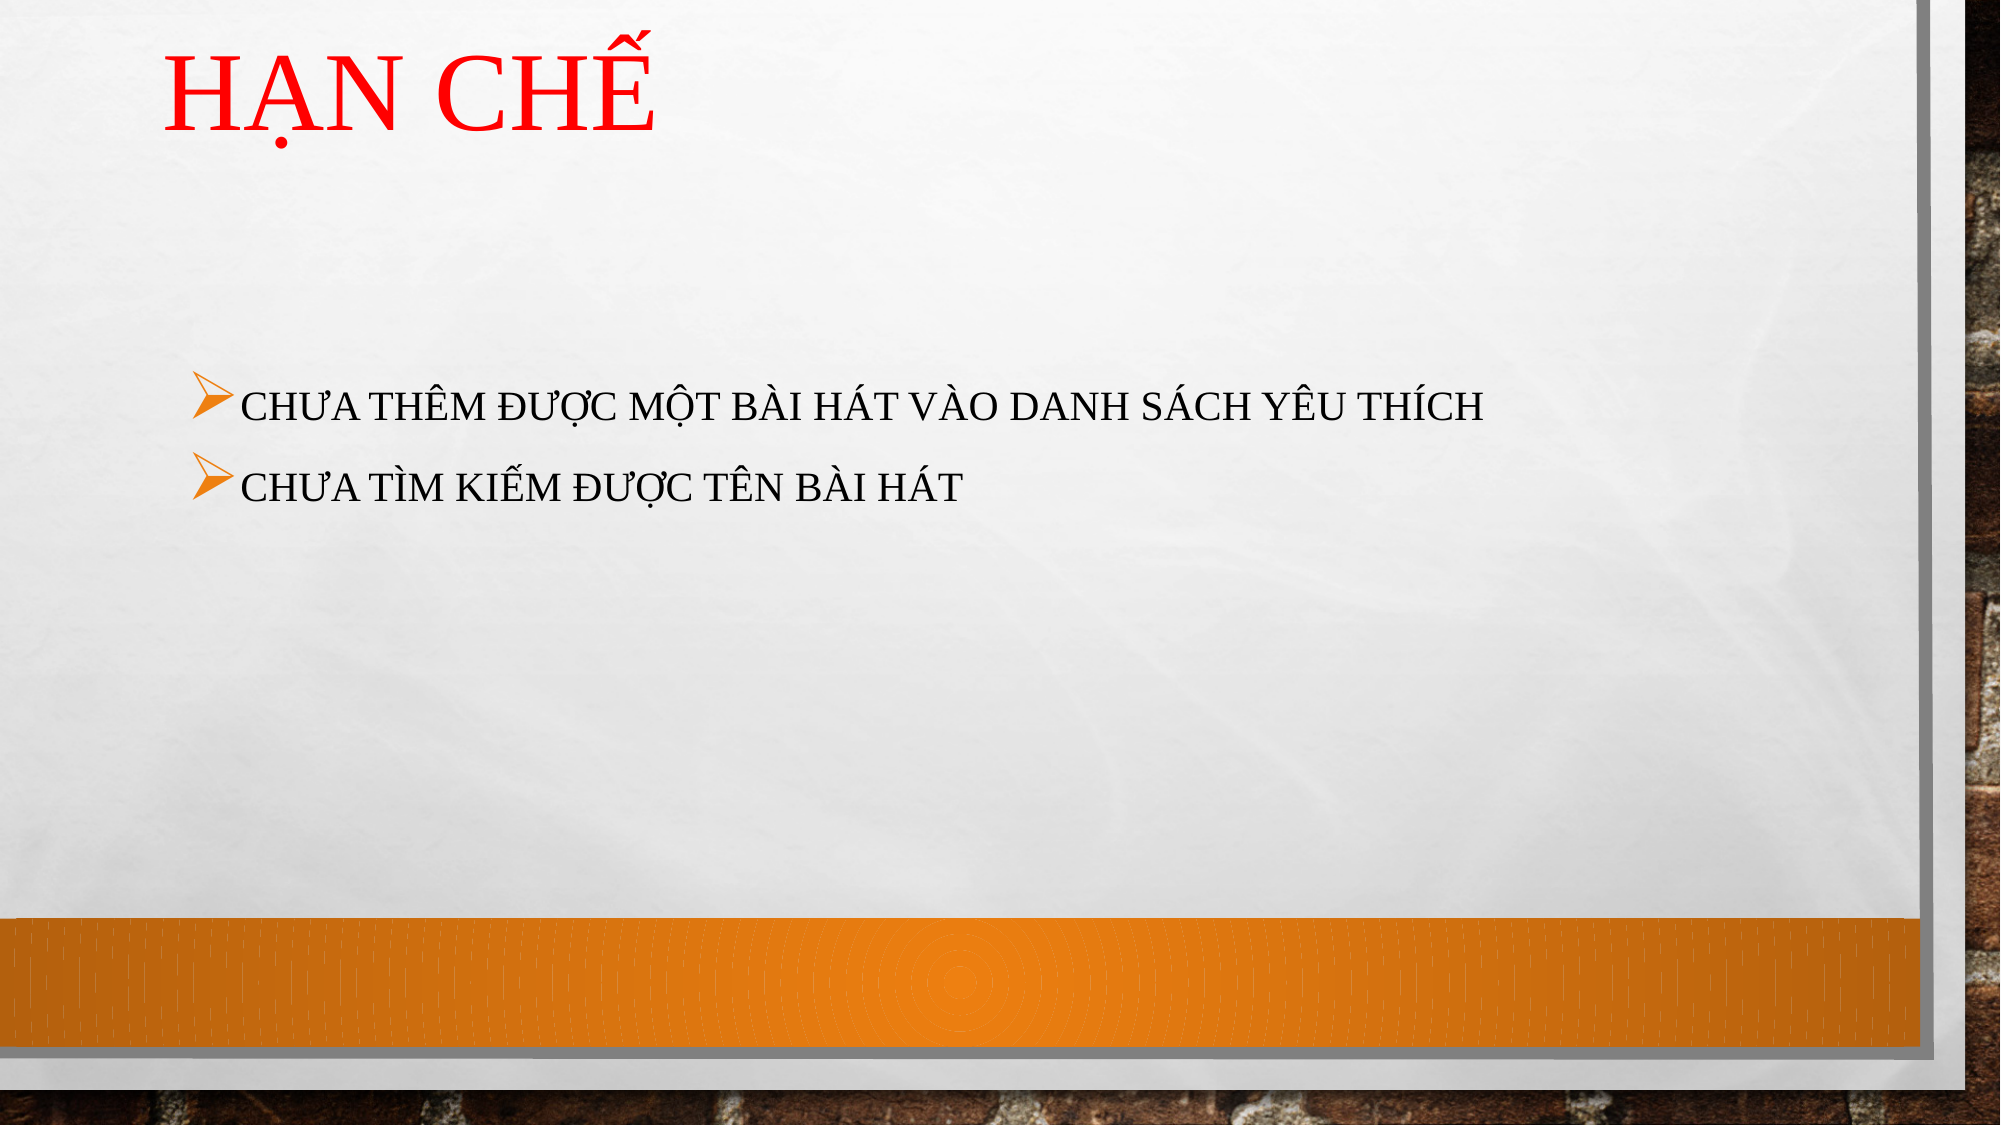

# Hạn chế
Chưa thêm được một bài hát vào danh sách yêu thích
Chưa tìm kiếm được tên bài hát